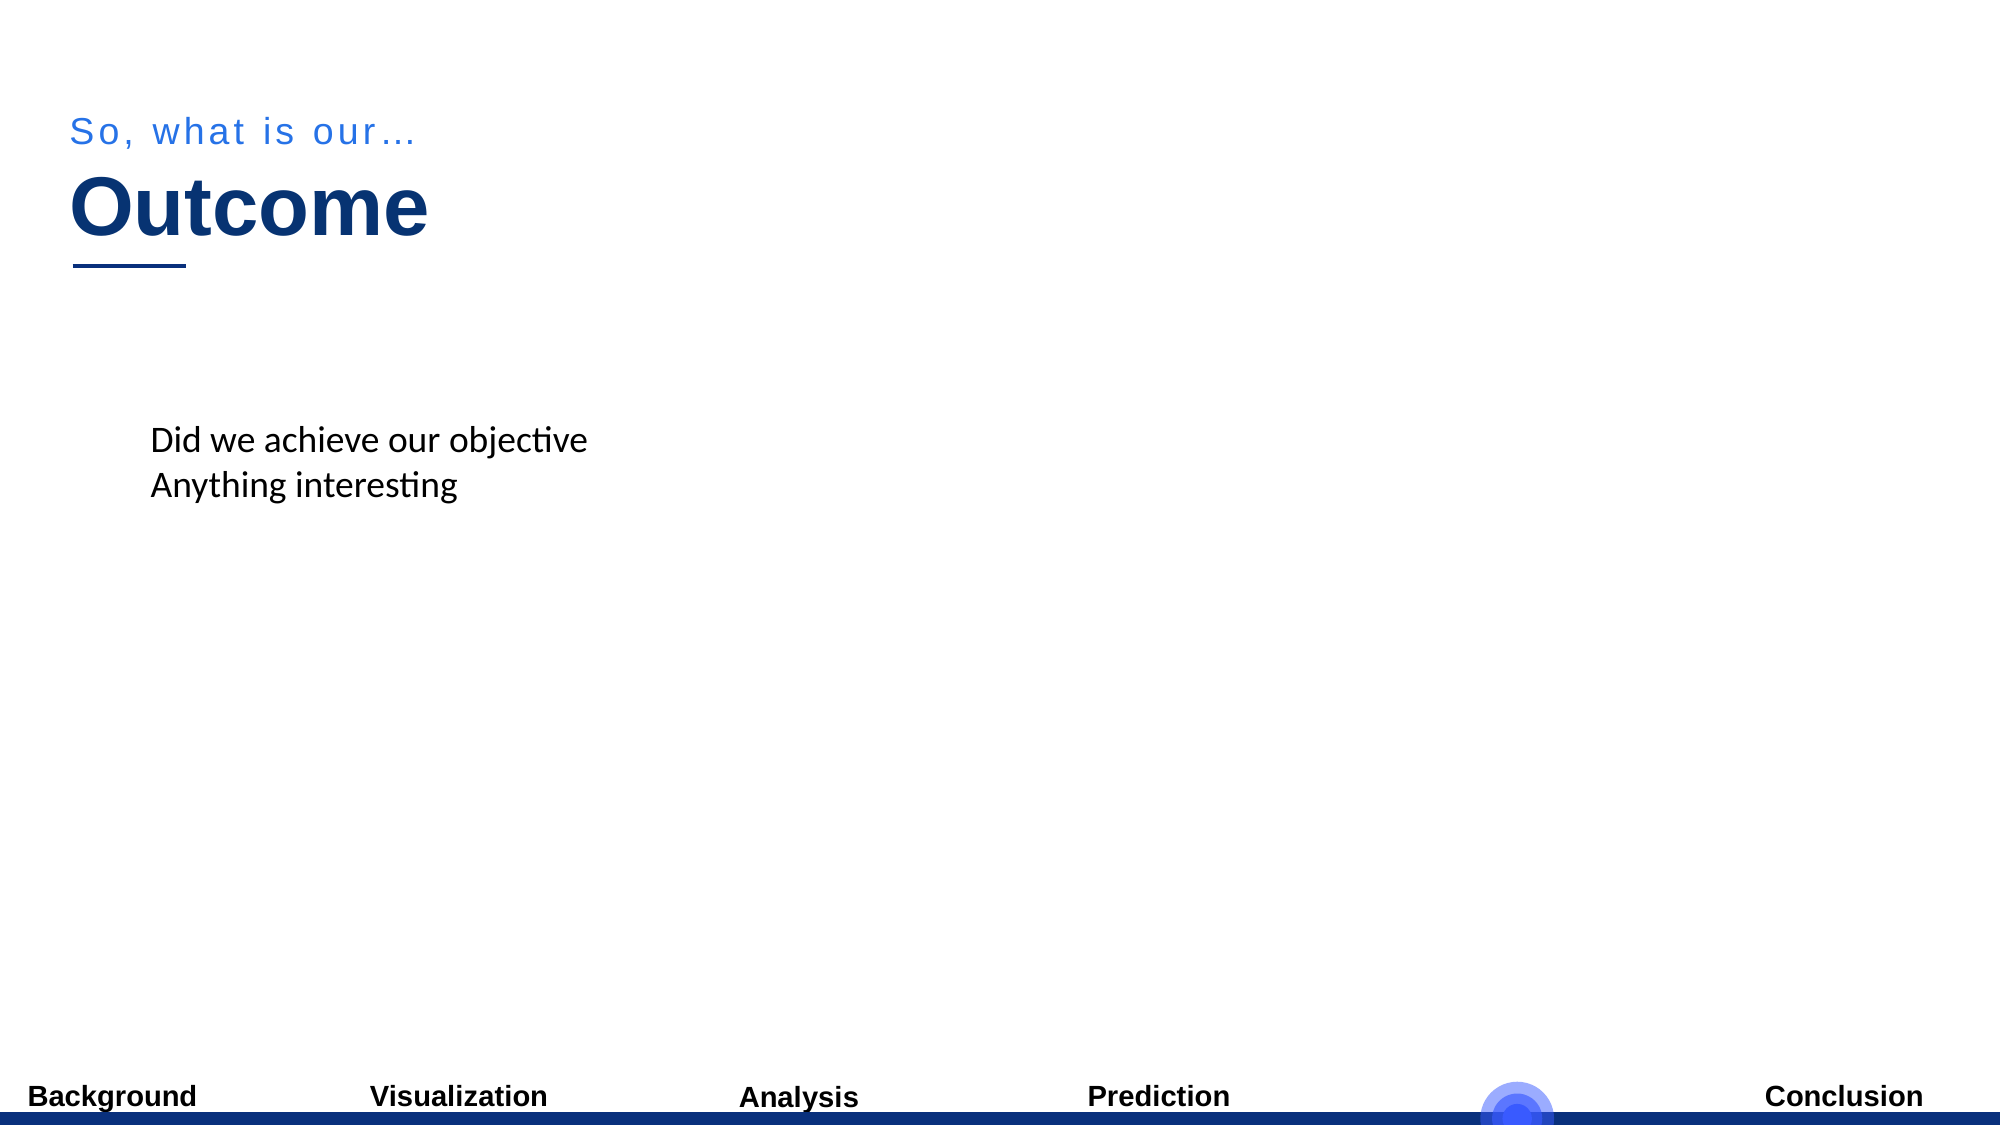

So, what is our…
Outcome
Did we achieve our objective
Anything interesting
Visualization
Prediction
Conclusion
Background
Analysis